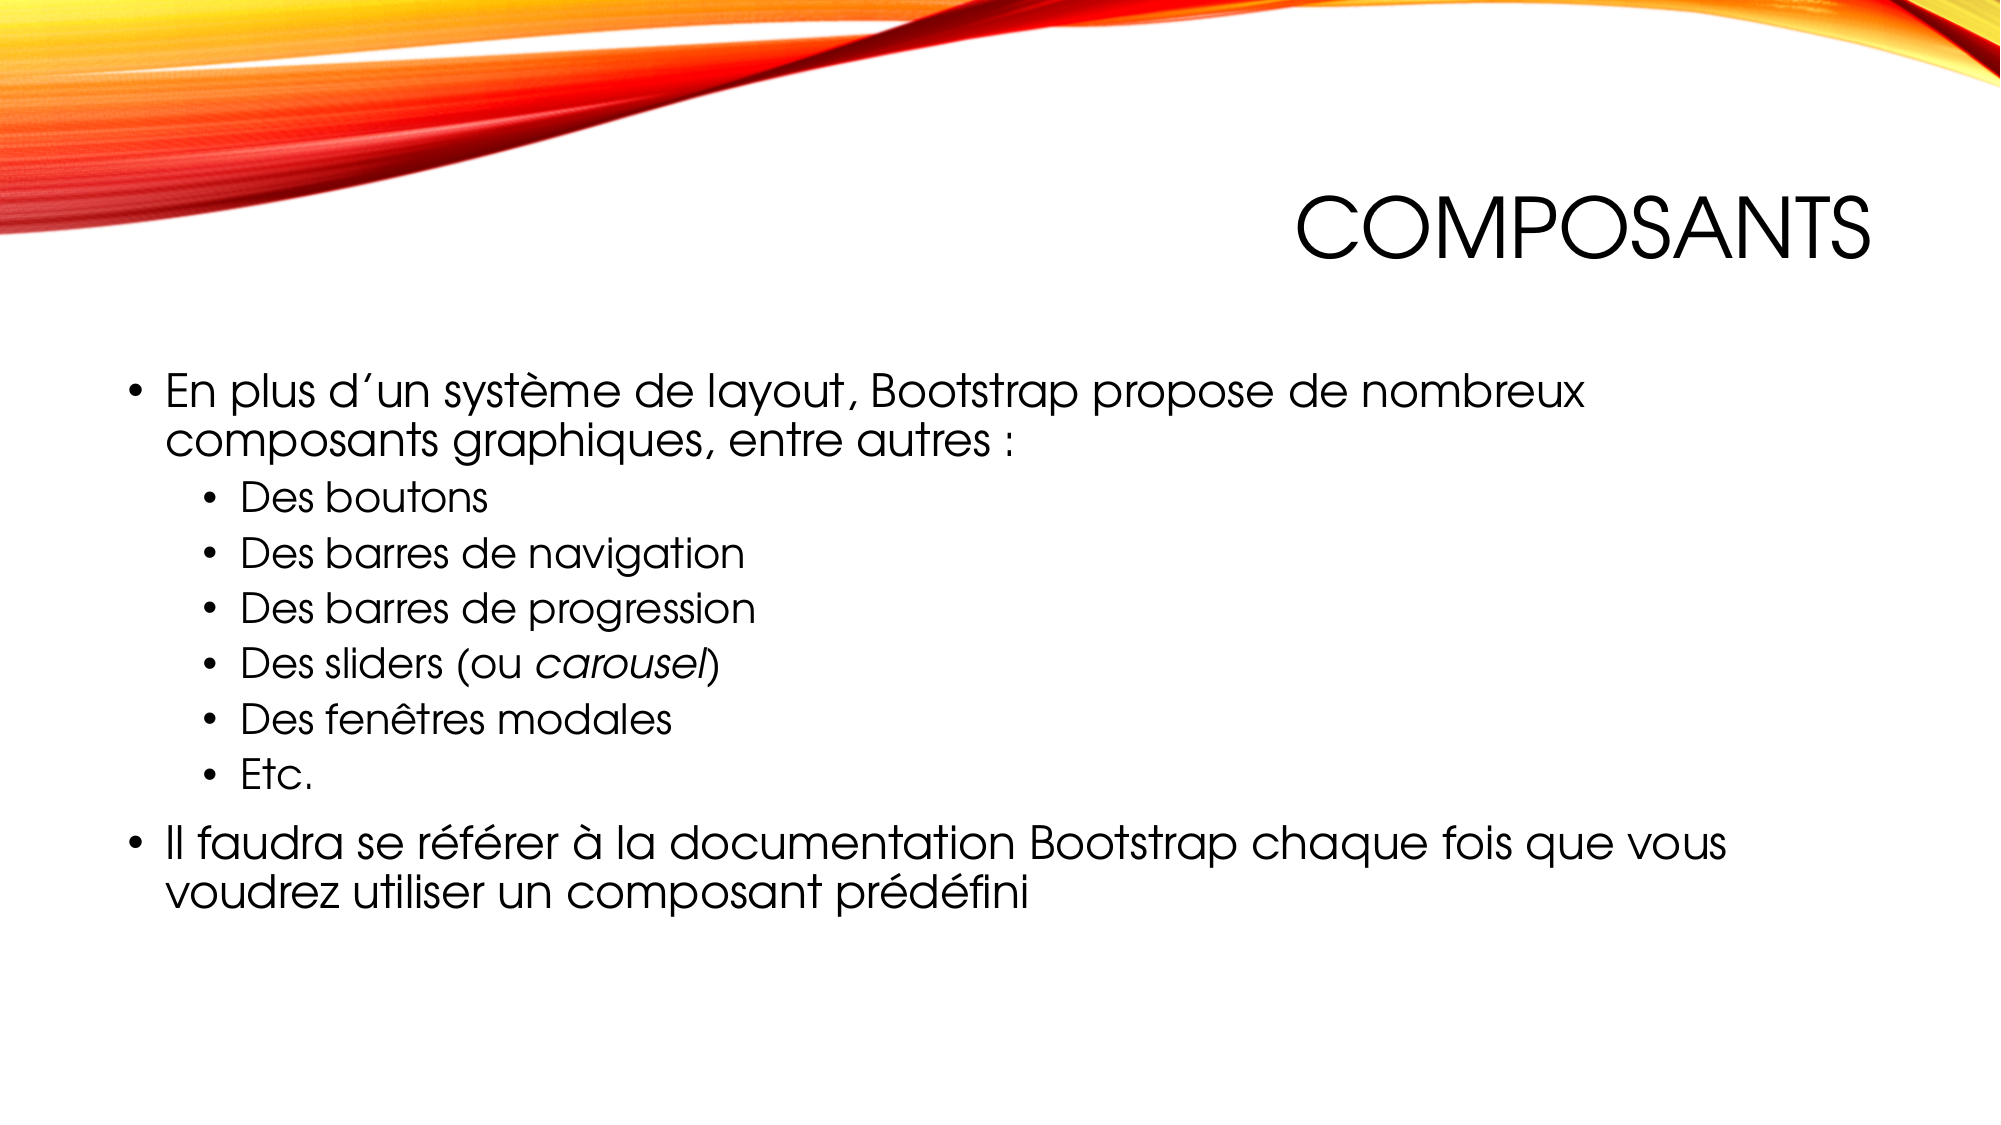

# Composants
En plus d’un système de layout, Bootstrap propose de nombreux composants graphiques, entre autres :
Des boutons
Des barres de navigation
Des barres de progression
Des sliders (ou carousel)
Des fenêtres modales
Etc.
Il faudra se référer à la documentation Bootstrap chaque fois que vous voudrez utiliser un composant prédéfini